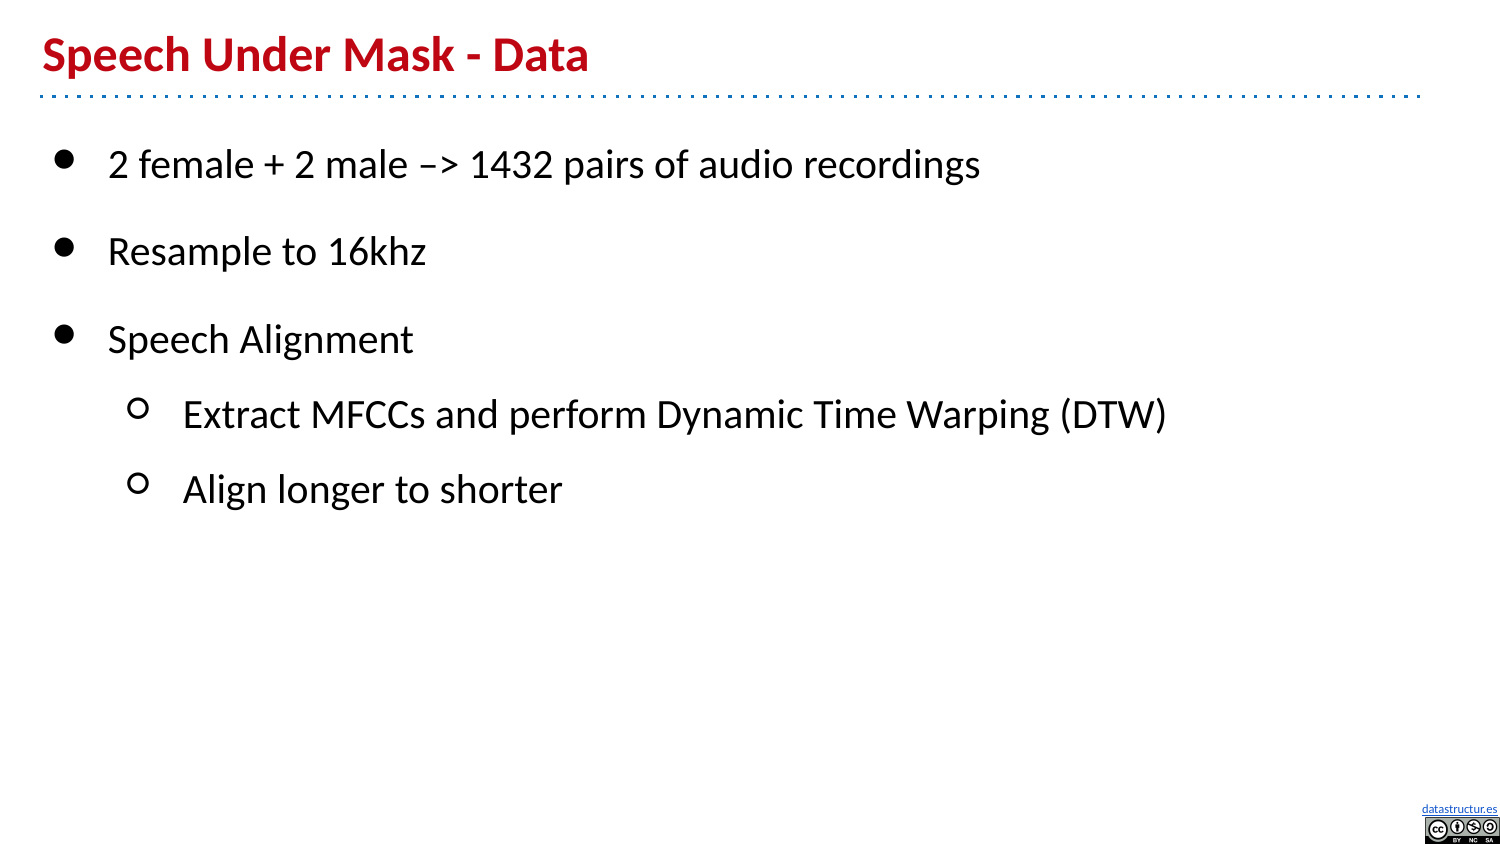

# Speech Under Mask - Data
2 female + 2 male –> 1432 pairs of audio recordings
Resample to 16khz
Speech Alignment
Extract MFCCs and perform Dynamic Time Warping (DTW)
Align longer to shorter